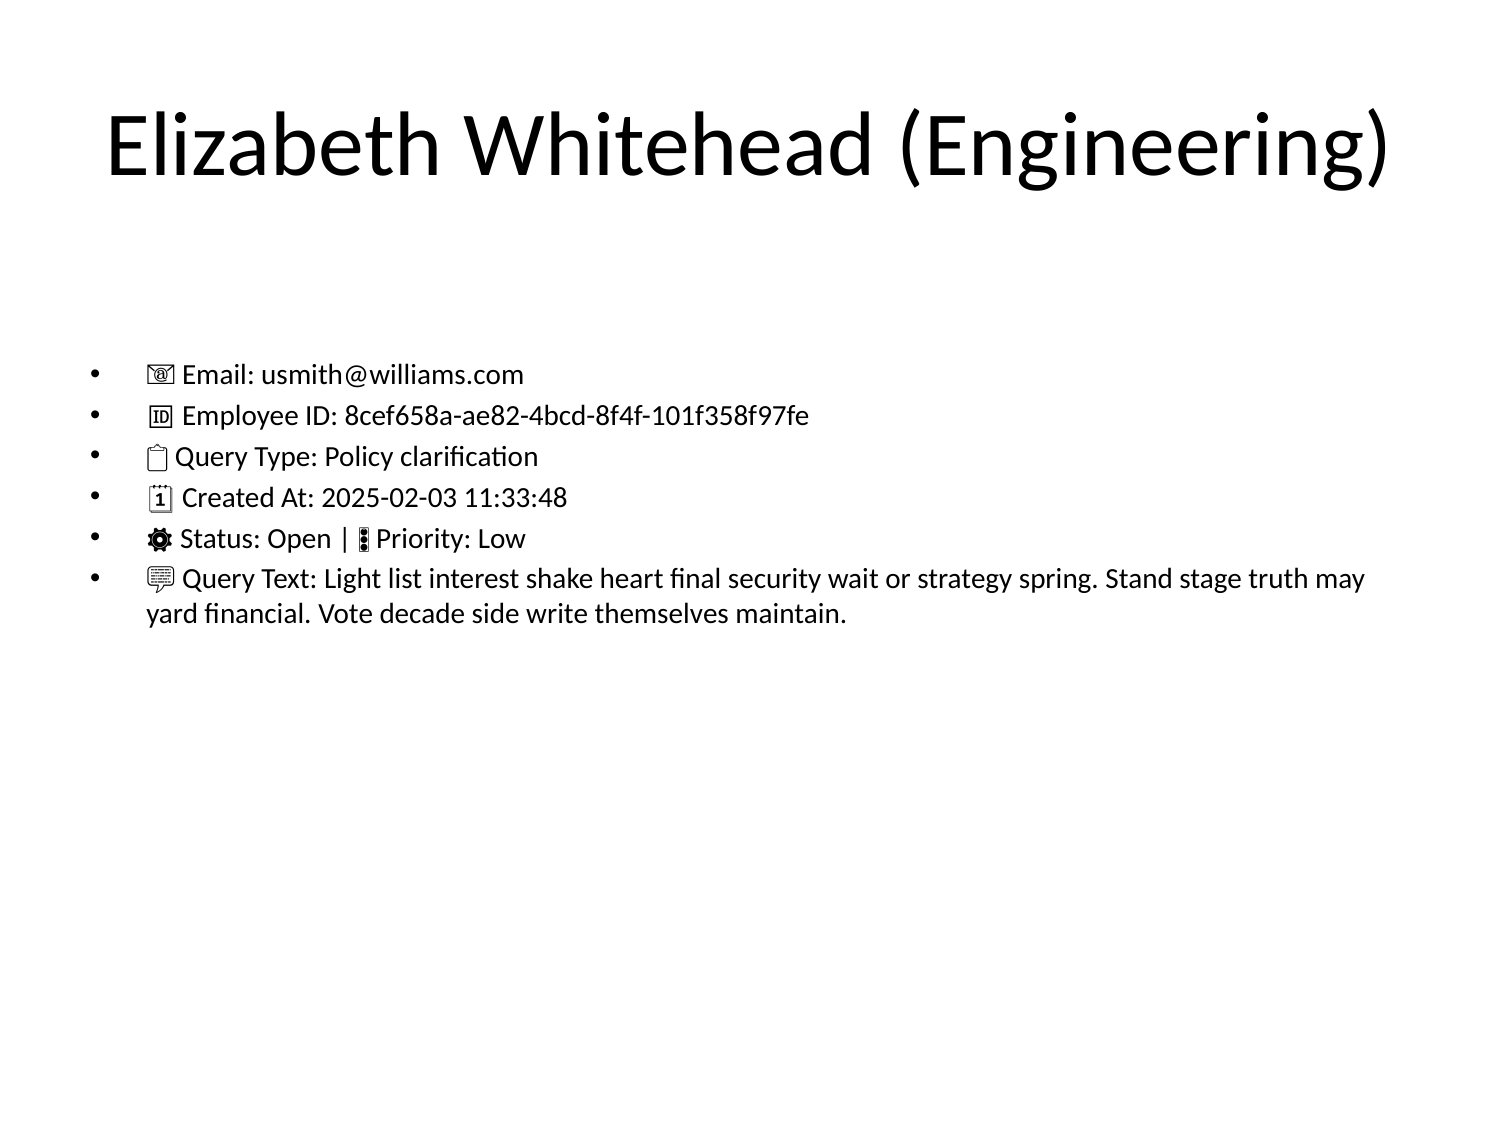

# Elizabeth Whitehead (Engineering)

📧 Email: usmith@williams.com
🆔 Employee ID: 8cef658a-ae82-4bcd-8f4f-101f358f97fe
📋 Query Type: Policy clarification
🗓 Created At: 2025-02-03 11:33:48
⚙ Status: Open | 🚦 Priority: Low
💬 Query Text: Light list interest shake heart final security wait or strategy spring. Stand stage truth may yard financial. Vote decade side write themselves maintain.